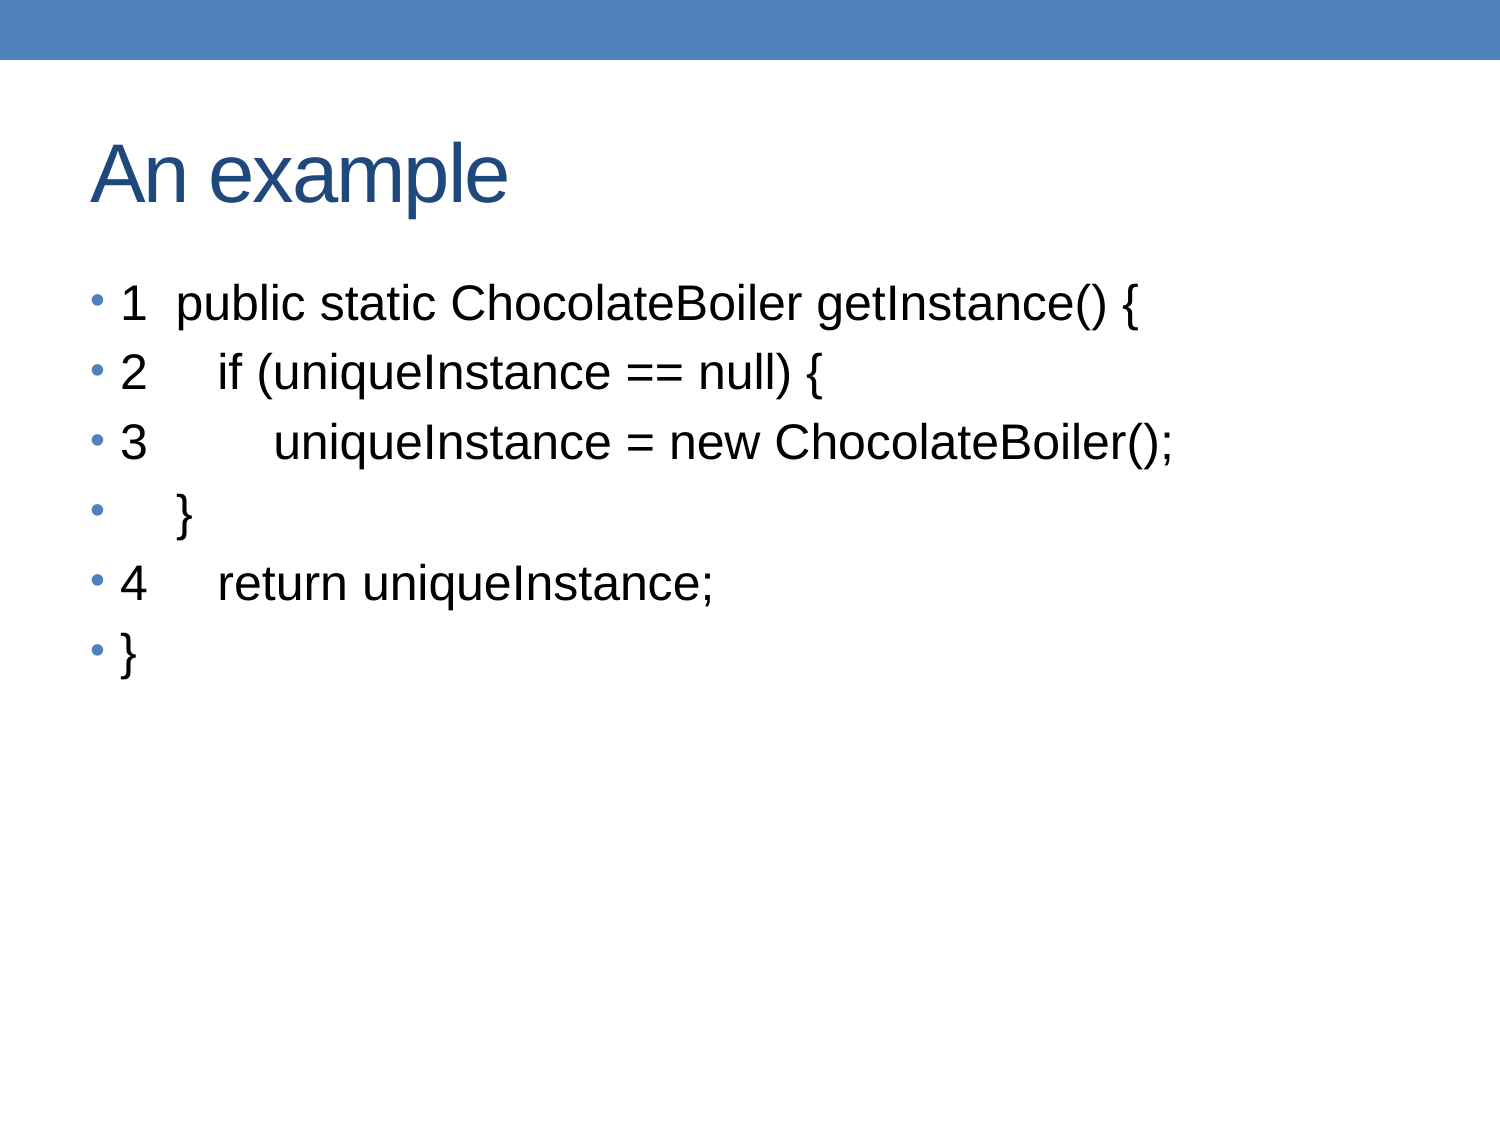

10
# An example
1  public static ChocolateBoiler getInstance() {
2     if (uniqueInstance == null) {
3         uniqueInstance = new ChocolateBoiler();
    }
4     return uniqueInstance;
}